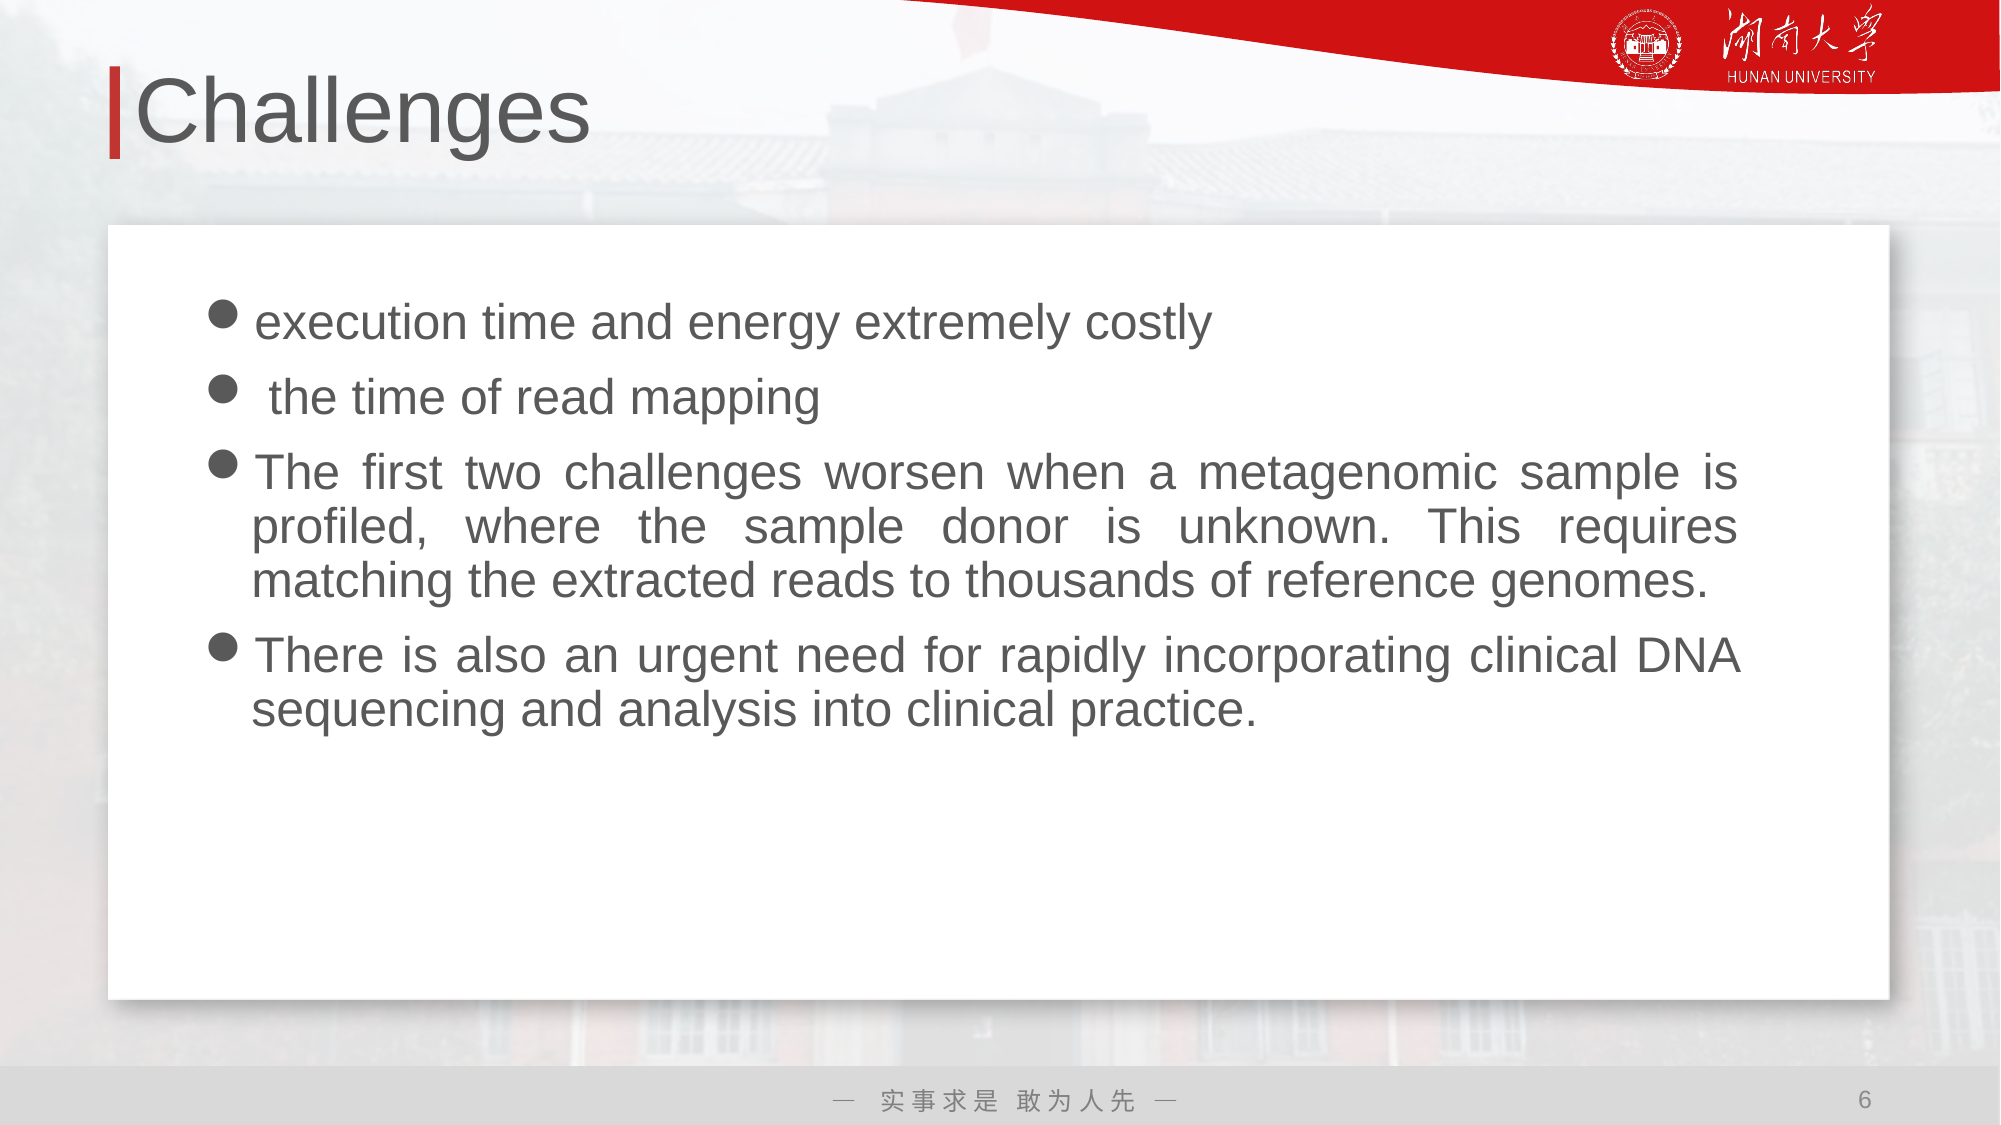

# Challenges
execution time and energy extremely costly
 the time of read mapping
The first two challenges worsen when a metagenomic sample is profiled, where the sample donor is unknown. This requires matching the extracted reads to thousands of reference genomes.
There is also an urgent need for rapidly incorporating clinical DNA sequencing and analysis into clinical practice.